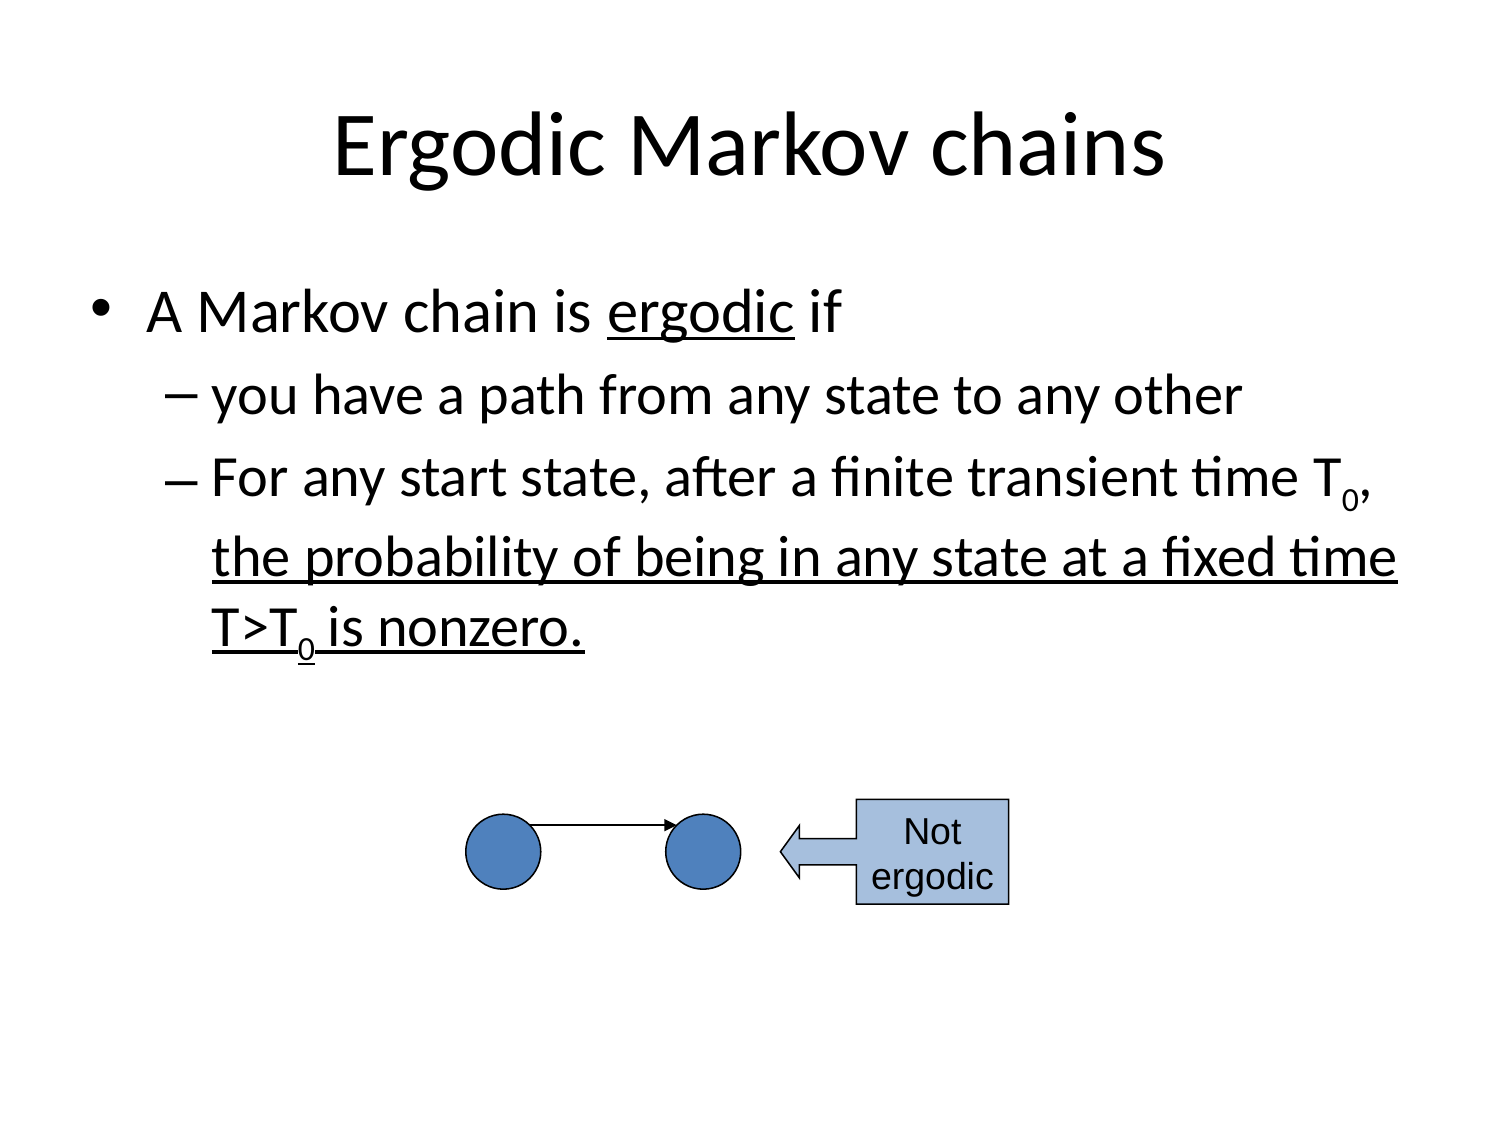

# Ergodic Markov chains
A Markov chain is ergodic if
you have a path from any state to any other
For any start state, after a finite transient time T0, the probability of being in any state at a fixed time T>T0 is nonzero.
Not
ergodic